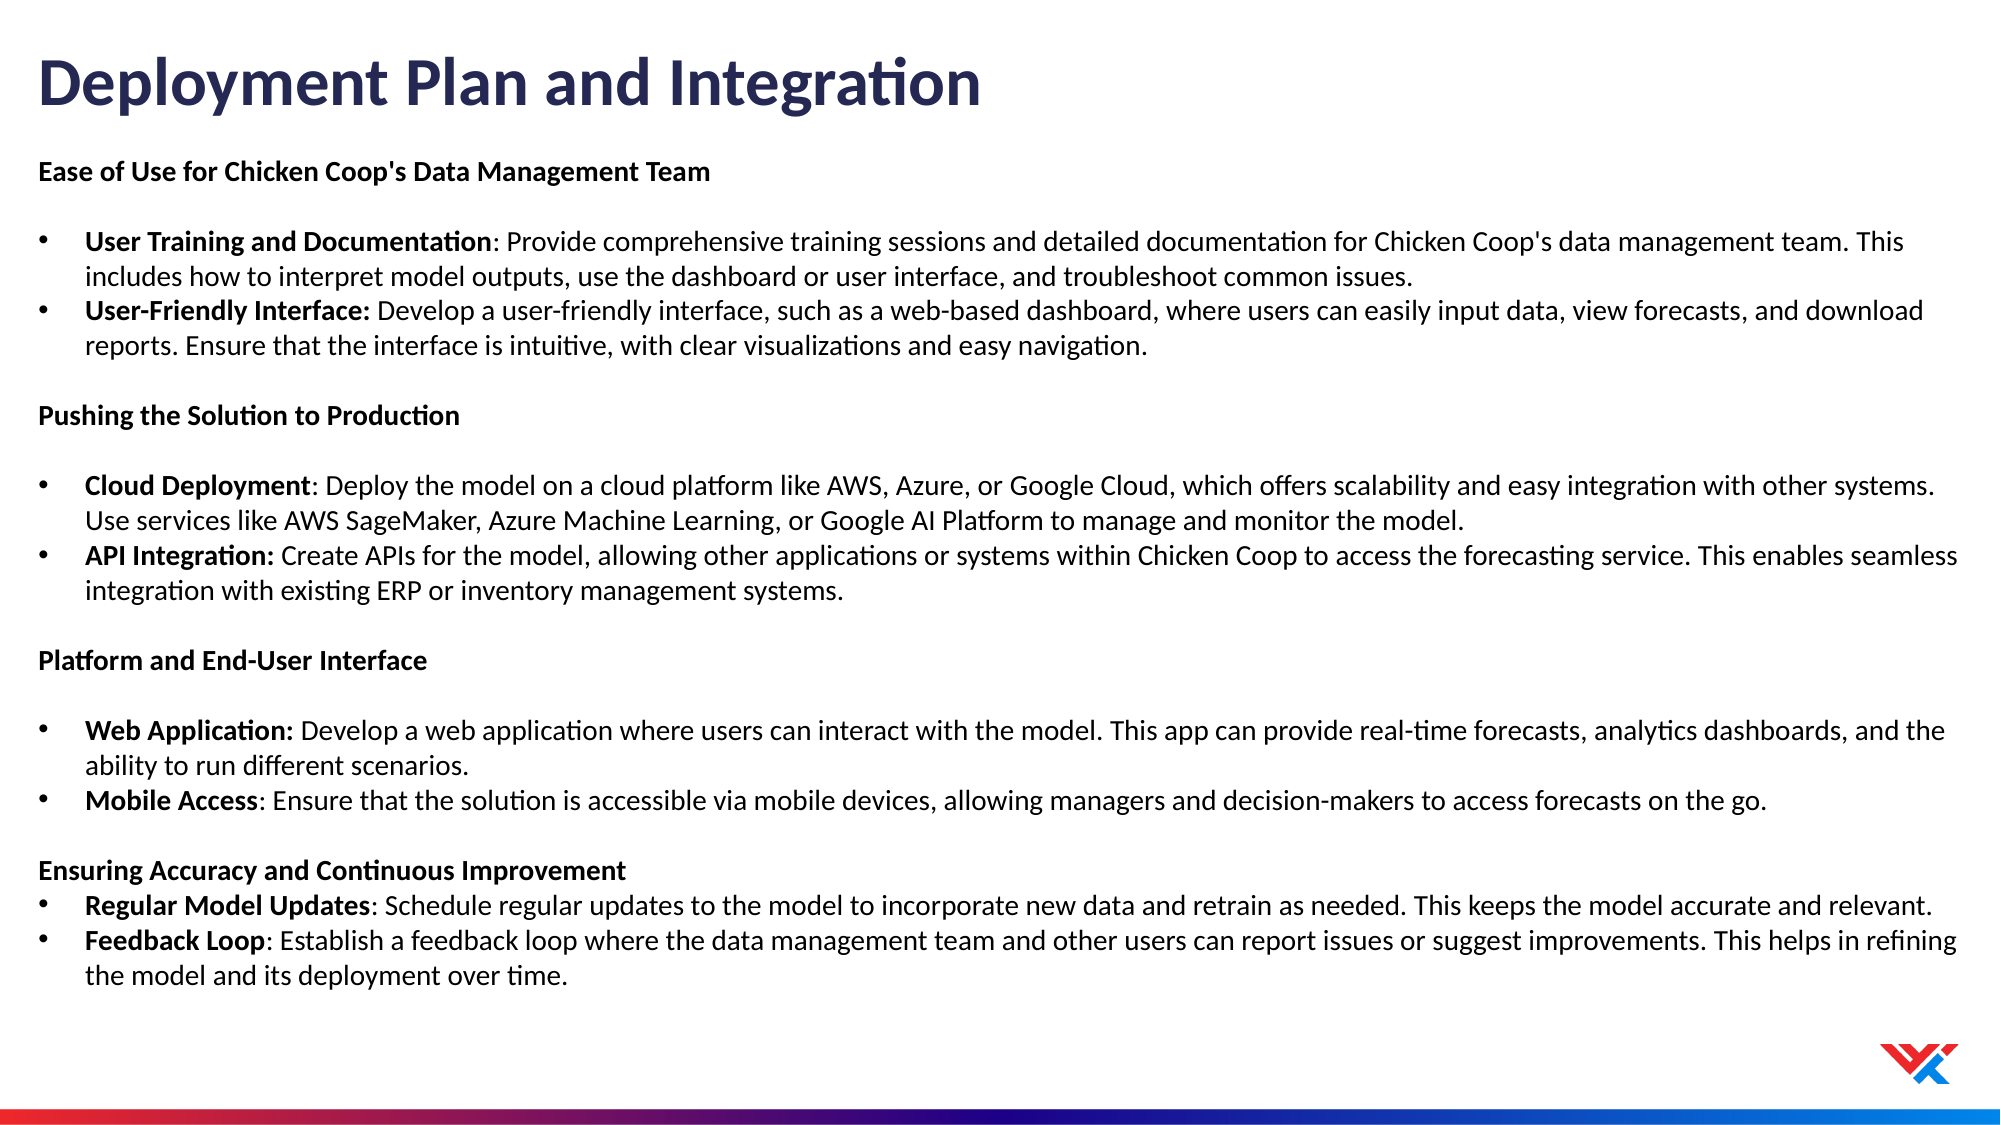

# Deployment Plan and Integration
Ease of Use for Chicken Coop's Data Management Team

User Training and Documentation: Provide comprehensive training sessions and detailed documentation for Chicken Coop's data management team. This includes how to interpret model outputs, use the dashboard or user interface, and troubleshoot common issues.
User-Friendly Interface: Develop a user-friendly interface, such as a web-based dashboard, where users can easily input data, view forecasts, and download reports. Ensure that the interface is intuitive, with clear visualizations and easy navigation.

Pushing the Solution to Production

Cloud Deployment: Deploy the model on a cloud platform like AWS, Azure, or Google Cloud, which offers scalability and easy integration with other systems. Use services like AWS SageMaker, Azure Machine Learning, or Google AI Platform to manage and monitor the model.
API Integration: Create APIs for the model, allowing other applications or systems within Chicken Coop to access the forecasting service. This enables seamless integration with existing ERP or inventory management systems.

Platform and End-User Interface

Web Application: Develop a web application where users can interact with the model. This app can provide real-time forecasts, analytics dashboards, and the ability to run different scenarios.
Mobile Access: Ensure that the solution is accessible via mobile devices, allowing managers and decision-makers to access forecasts on the go.

Ensuring Accuracy and Continuous Improvement
Regular Model Updates: Schedule regular updates to the model to incorporate new data and retrain as needed. This keeps the model accurate and relevant.
Feedback Loop: Establish a feedback loop where the data management team and other users can report issues or suggest improvements. This helps in refining the model and its deployment over time.